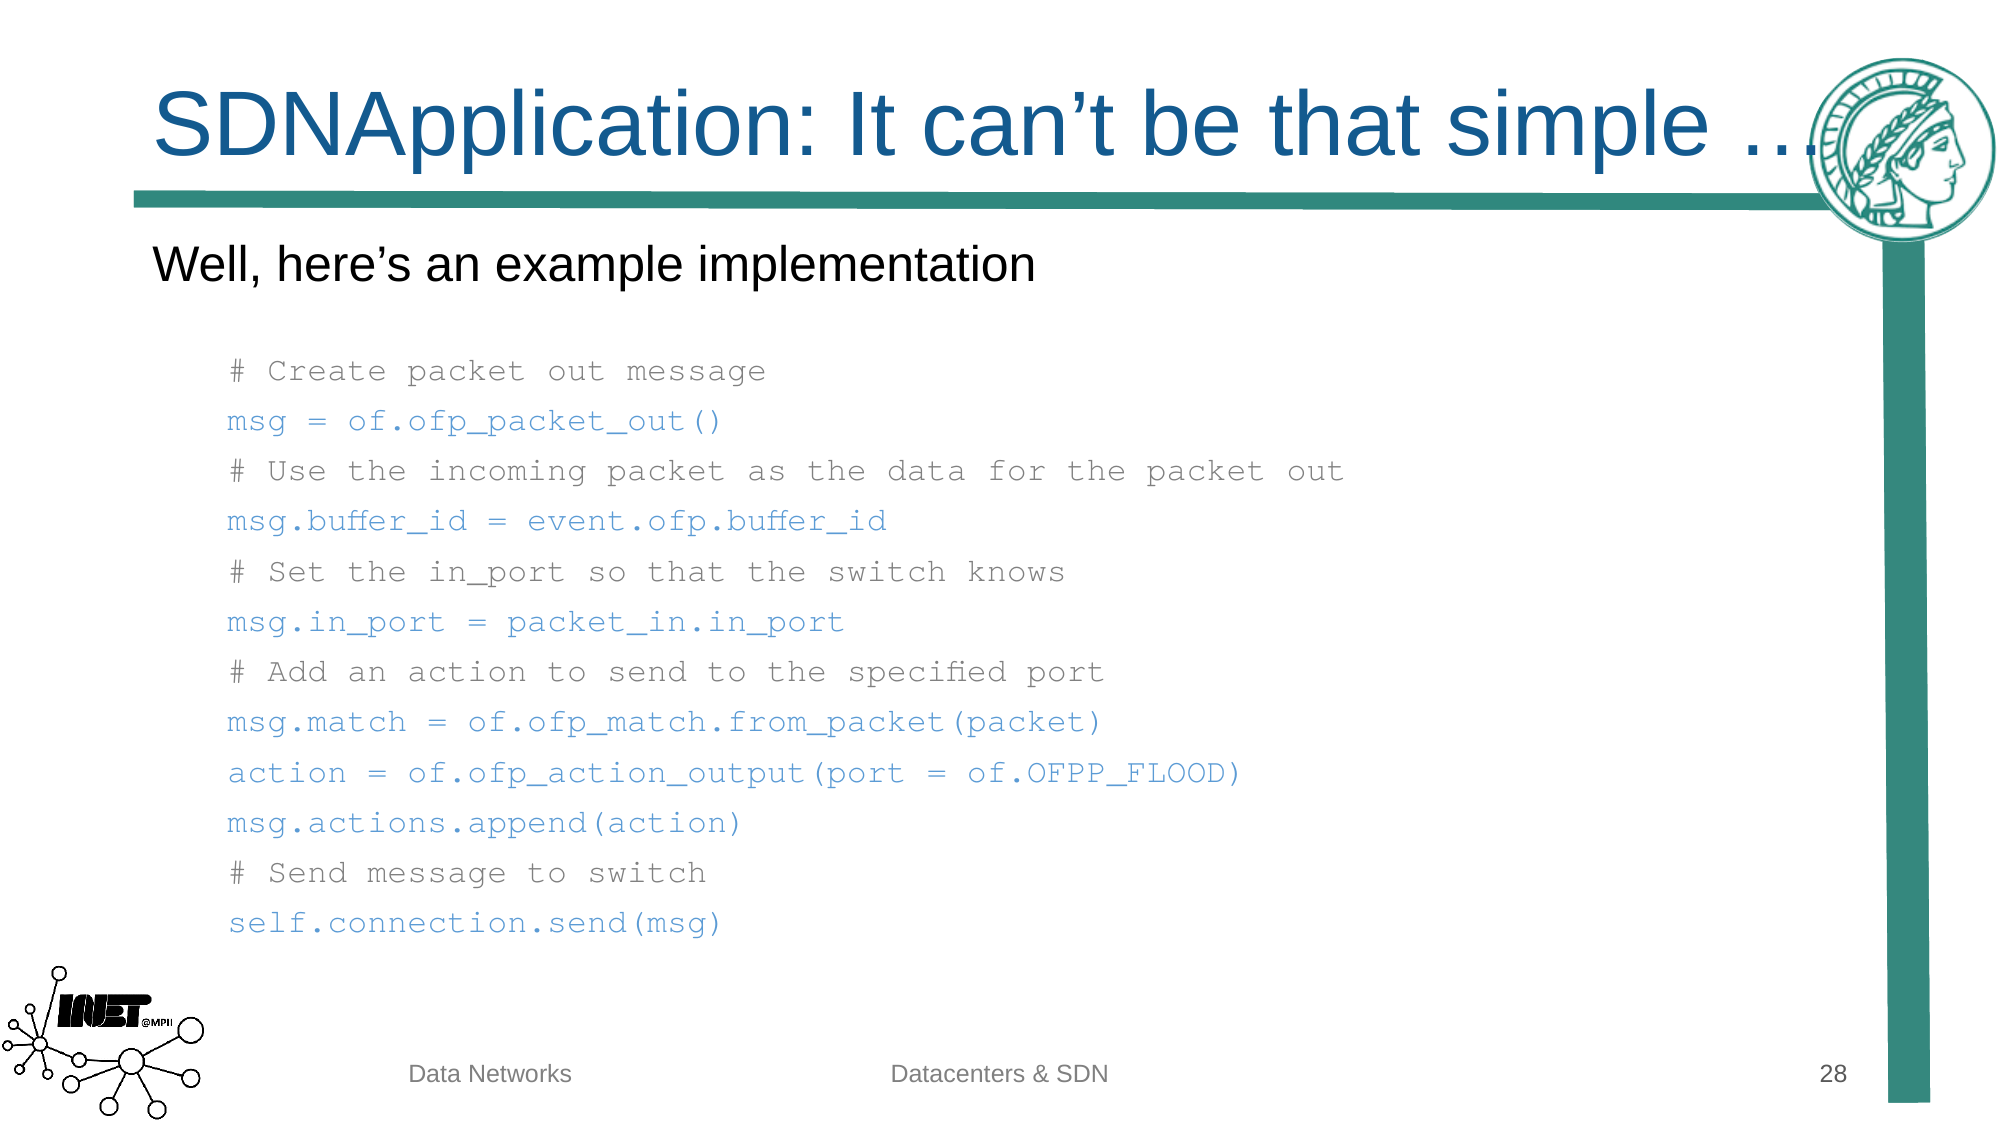

# SDNApplication: It can’t be that simple …
Well, here’s an example implementation

# Create packet out message
msg = of.ofp_packet_out()
# Use the incoming packet as the data for the packet out
msg.buffer_id = event.ofp.buffer_id
# Set the in_port so that the switch knows
msg.in_port = packet_in.in_port
# Add an action to send to the specified port
msg.match = of.ofp_match.from_packet(packet)
action = of.ofp_action_output(port = of.OFPP_FLOOD)
msg.actions.append(action)
# Send message to switch
self.connection.send(msg)
Data Networks
Datacenters & SDN
28